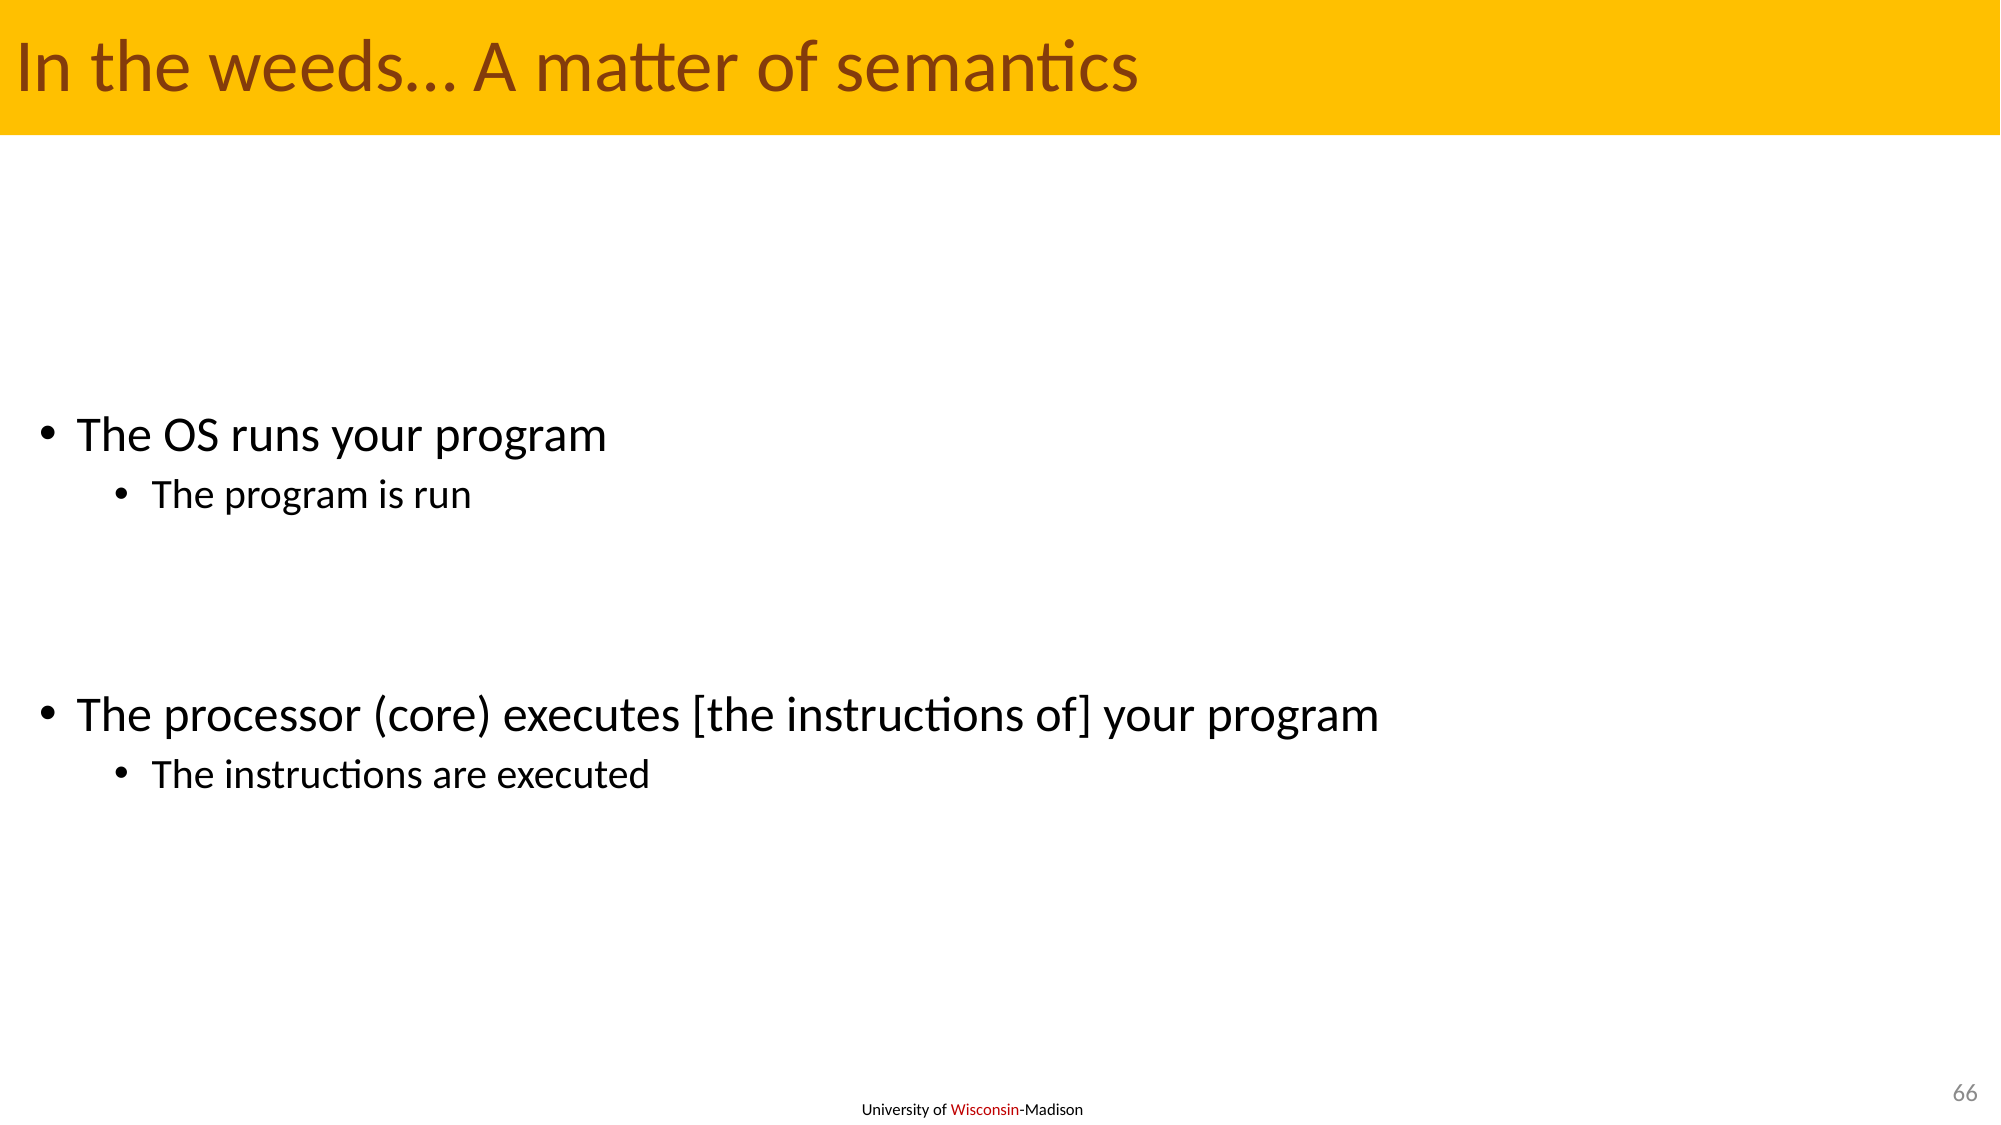

# In the weeds… A matter of semantics

The OS runs your program
The program is run

The processor (core) executes [the instructions of] your program
The instructions are executed
66